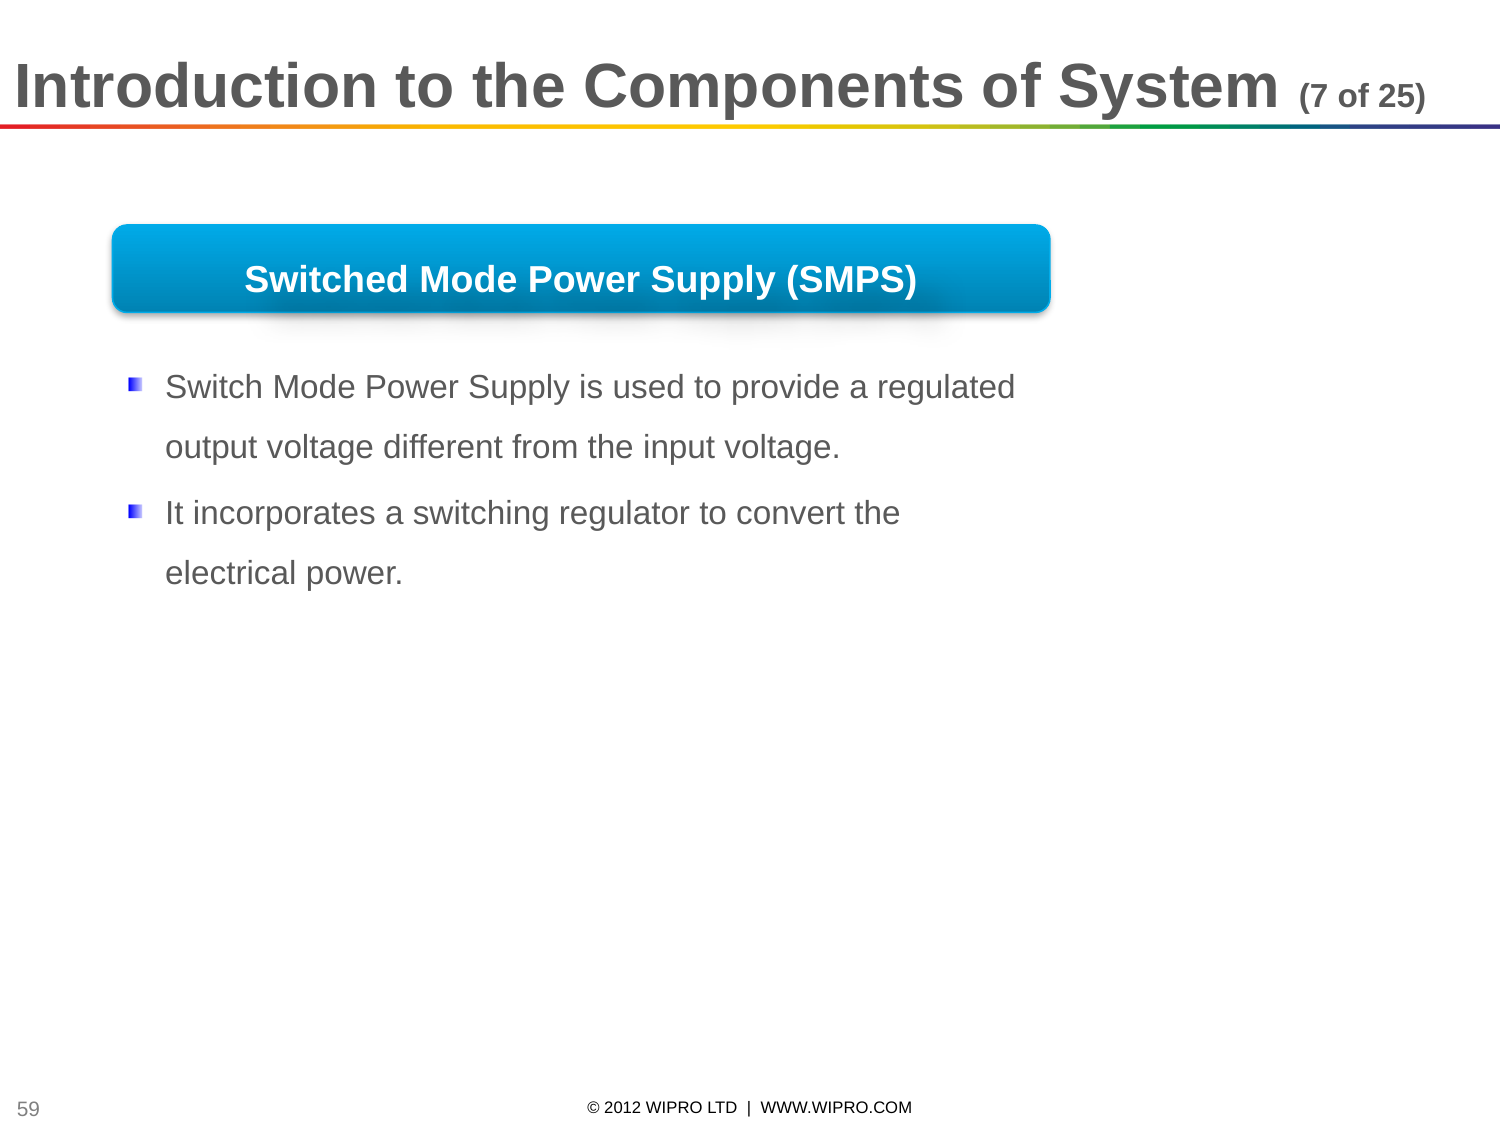

# Introduction to the Components of System (7 of 25)
Switched Mode Power Supply (SMPS)

Switch Mode Power Supply is used to provide a regulated output voltage different from the input voltage.
It incorporates a switching regulator to convert the electrical power.